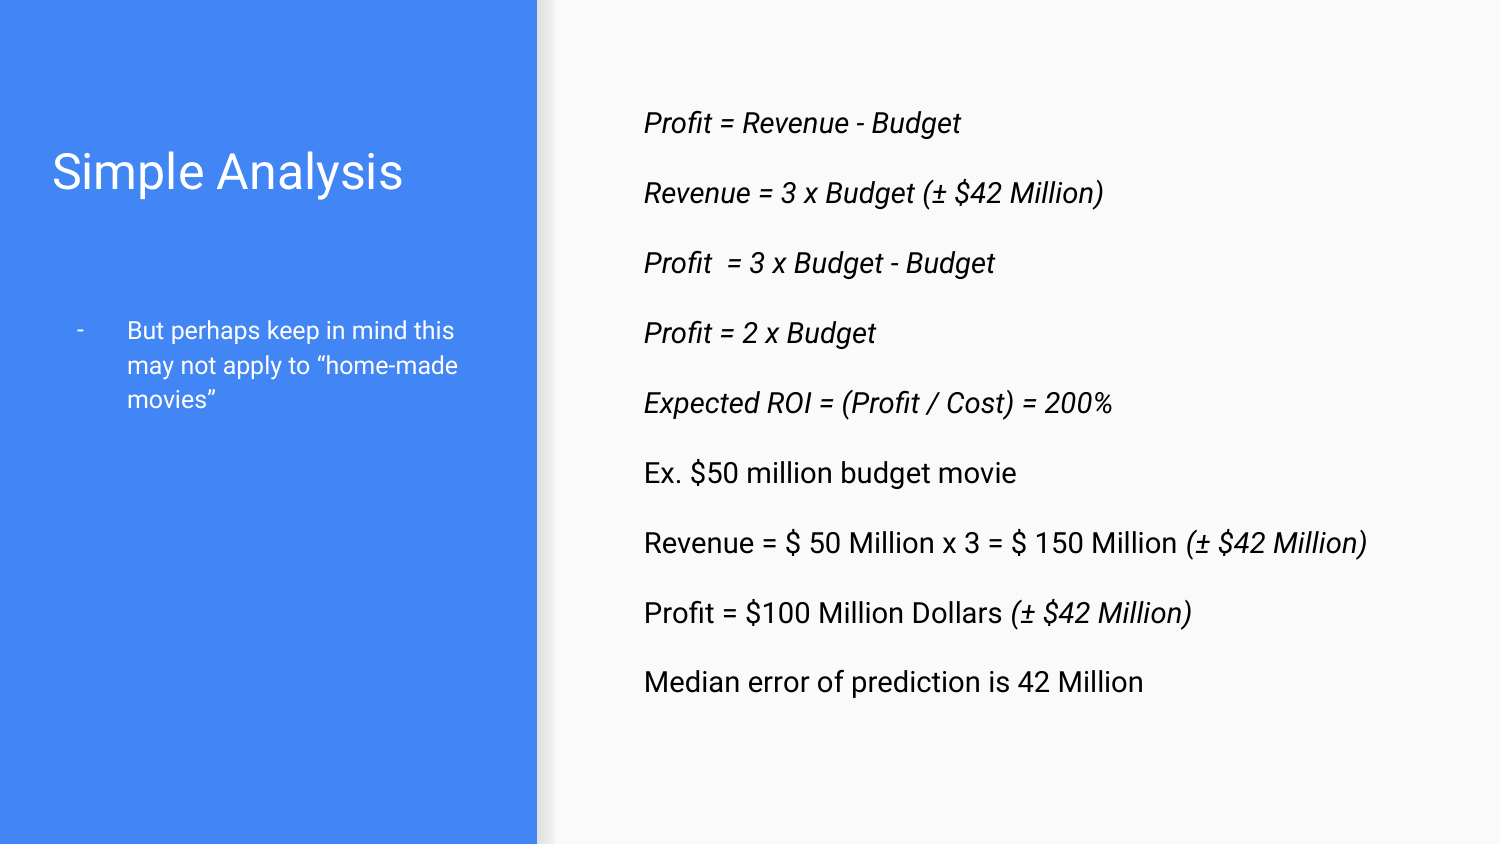

Profit = Revenue - Budget
Revenue = 3 x Budget (± $42 Million)
Profit  = 3 x Budget - Budget
Profit = 2 x Budget
Expected ROI = (Profit / Cost) = 200%
Ex. $50 million budget movie
Revenue = $ 50 Million x 3 = $ 150 Million (± $42 Million)
Profit = $100 Million Dollars (± $42 Million)
Median error of prediction is 42 Million
# Simple Analysis

But perhaps keep in mind this may not apply to “home-made movies”